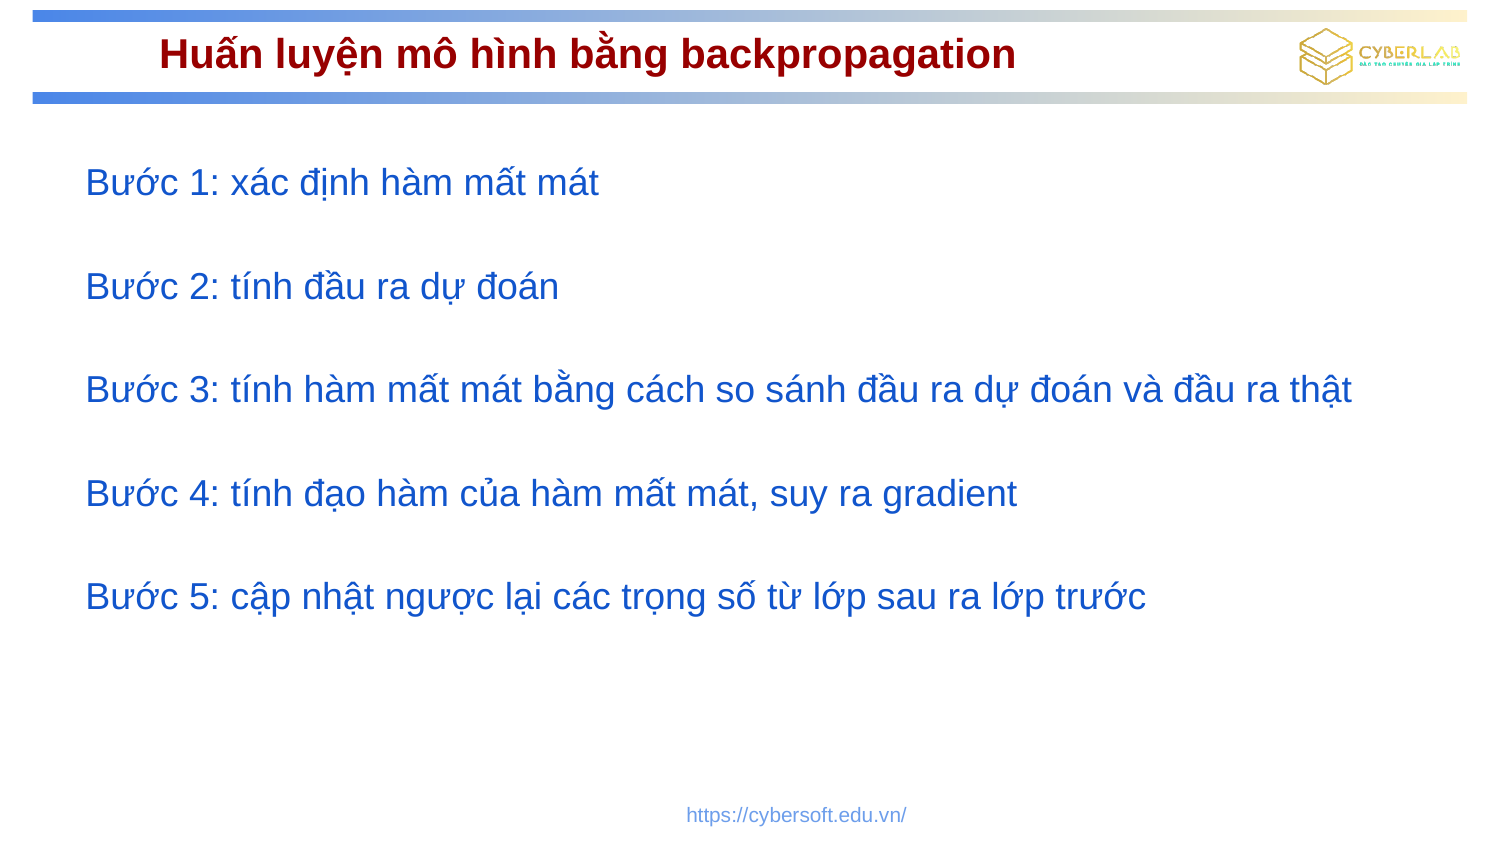

# Huấn luyện mô hình bằng backpropagation
Bước 1: xác định hàm mất mát

Bước 2: tính đầu ra dự đoán

Bước 3: tính hàm mất mát bằng cách so sánh đầu ra dự đoán và đầu ra thật

Bước 4: tính đạo hàm của hàm mất mát, suy ra gradient

Bước 5: cập nhật ngược lại các trọng số từ lớp sau ra lớp trước